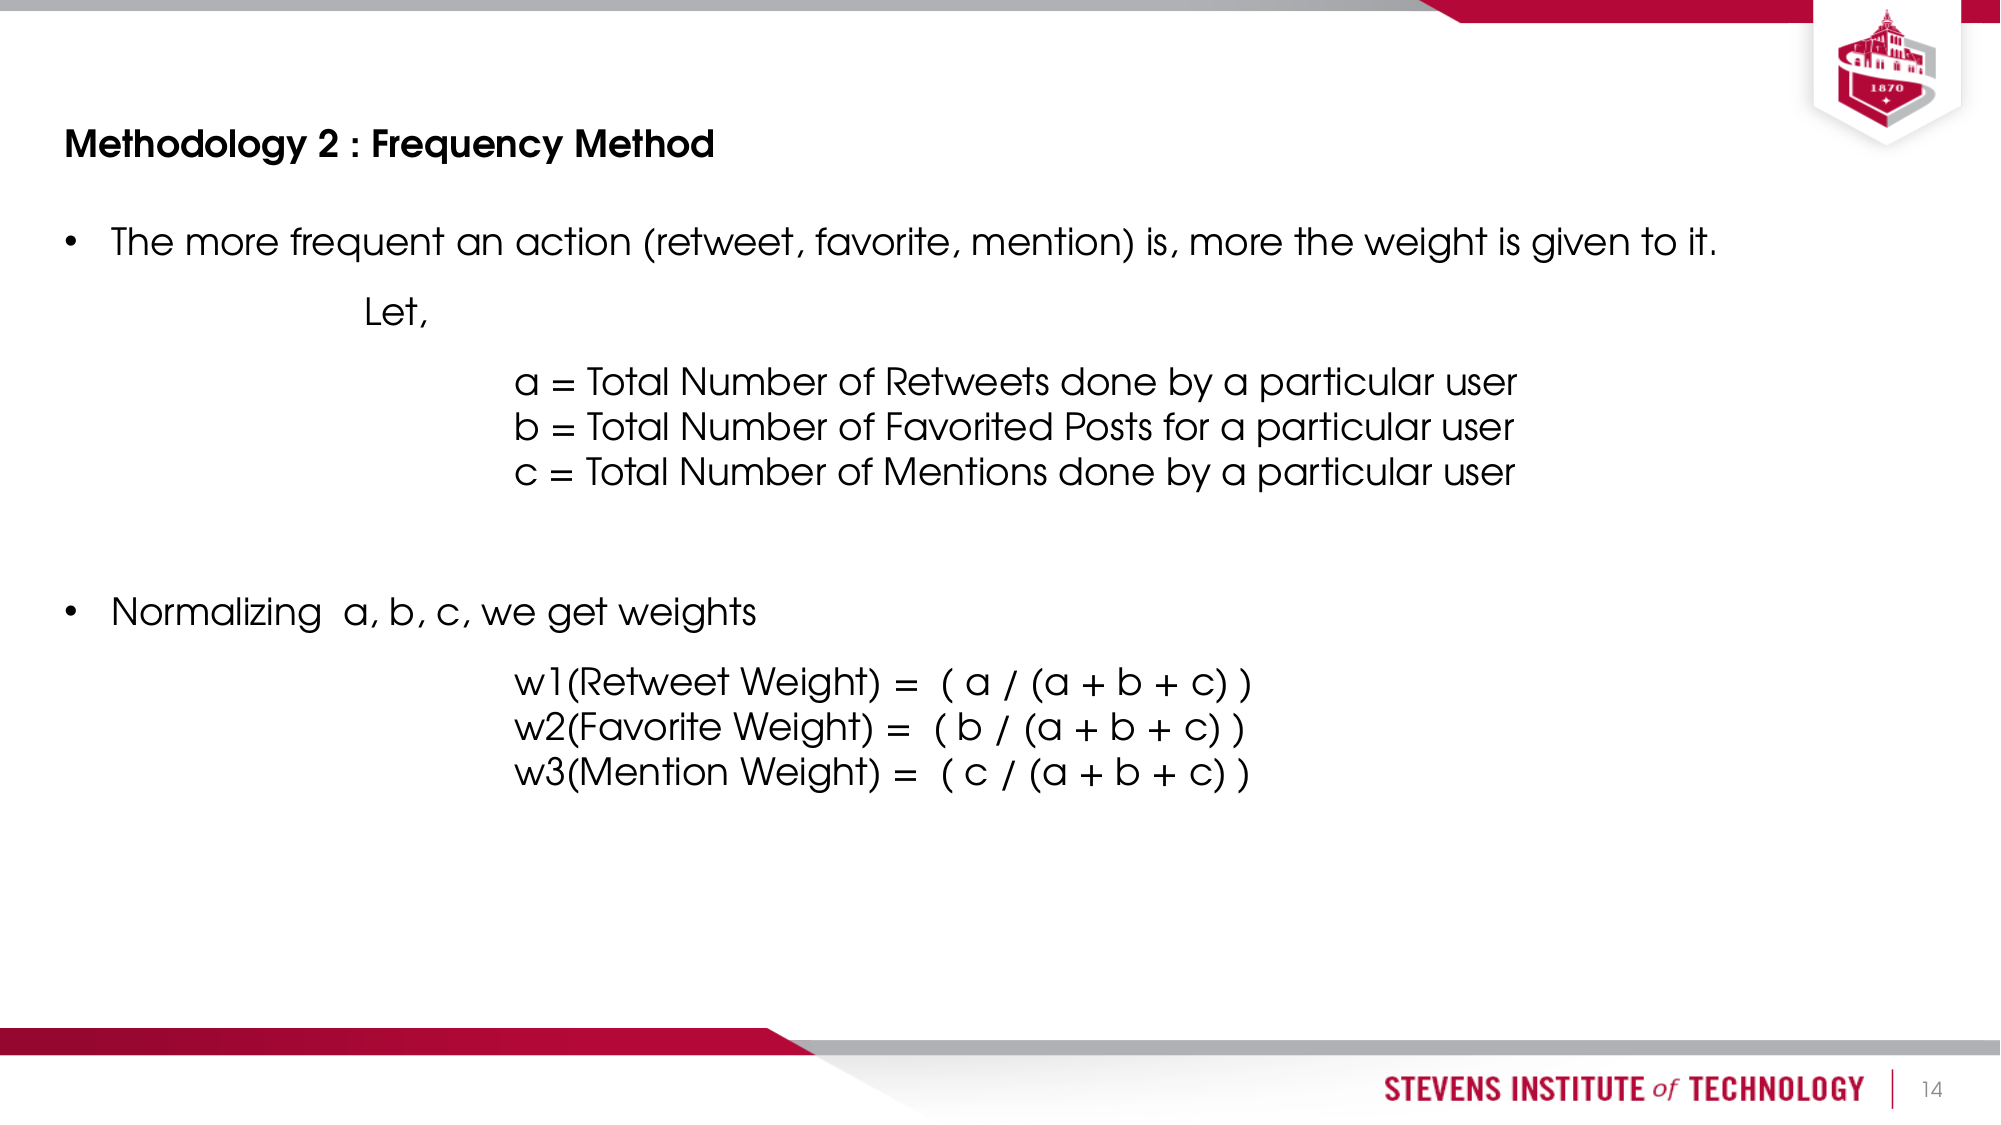

Methodology 2 : Frequency Method

The more frequent an action (retweet, favorite, mention) is, more the weight is given to it.
		Let,
			a = Total Number of Retweets done by a particular user 
			b = Total Number of Favorited Posts for a particular user
			c = Total Number of Mentions done by a particular user

Normalizing  a, b, c, we get weights
			w1(Retweet Weight) =  ( a / (a + b + c) )
			w2(Favorite Weight) =  ( b / (a + b + c) )
			w3(Mention Weight) =  ( c / (a + b + c) )

14